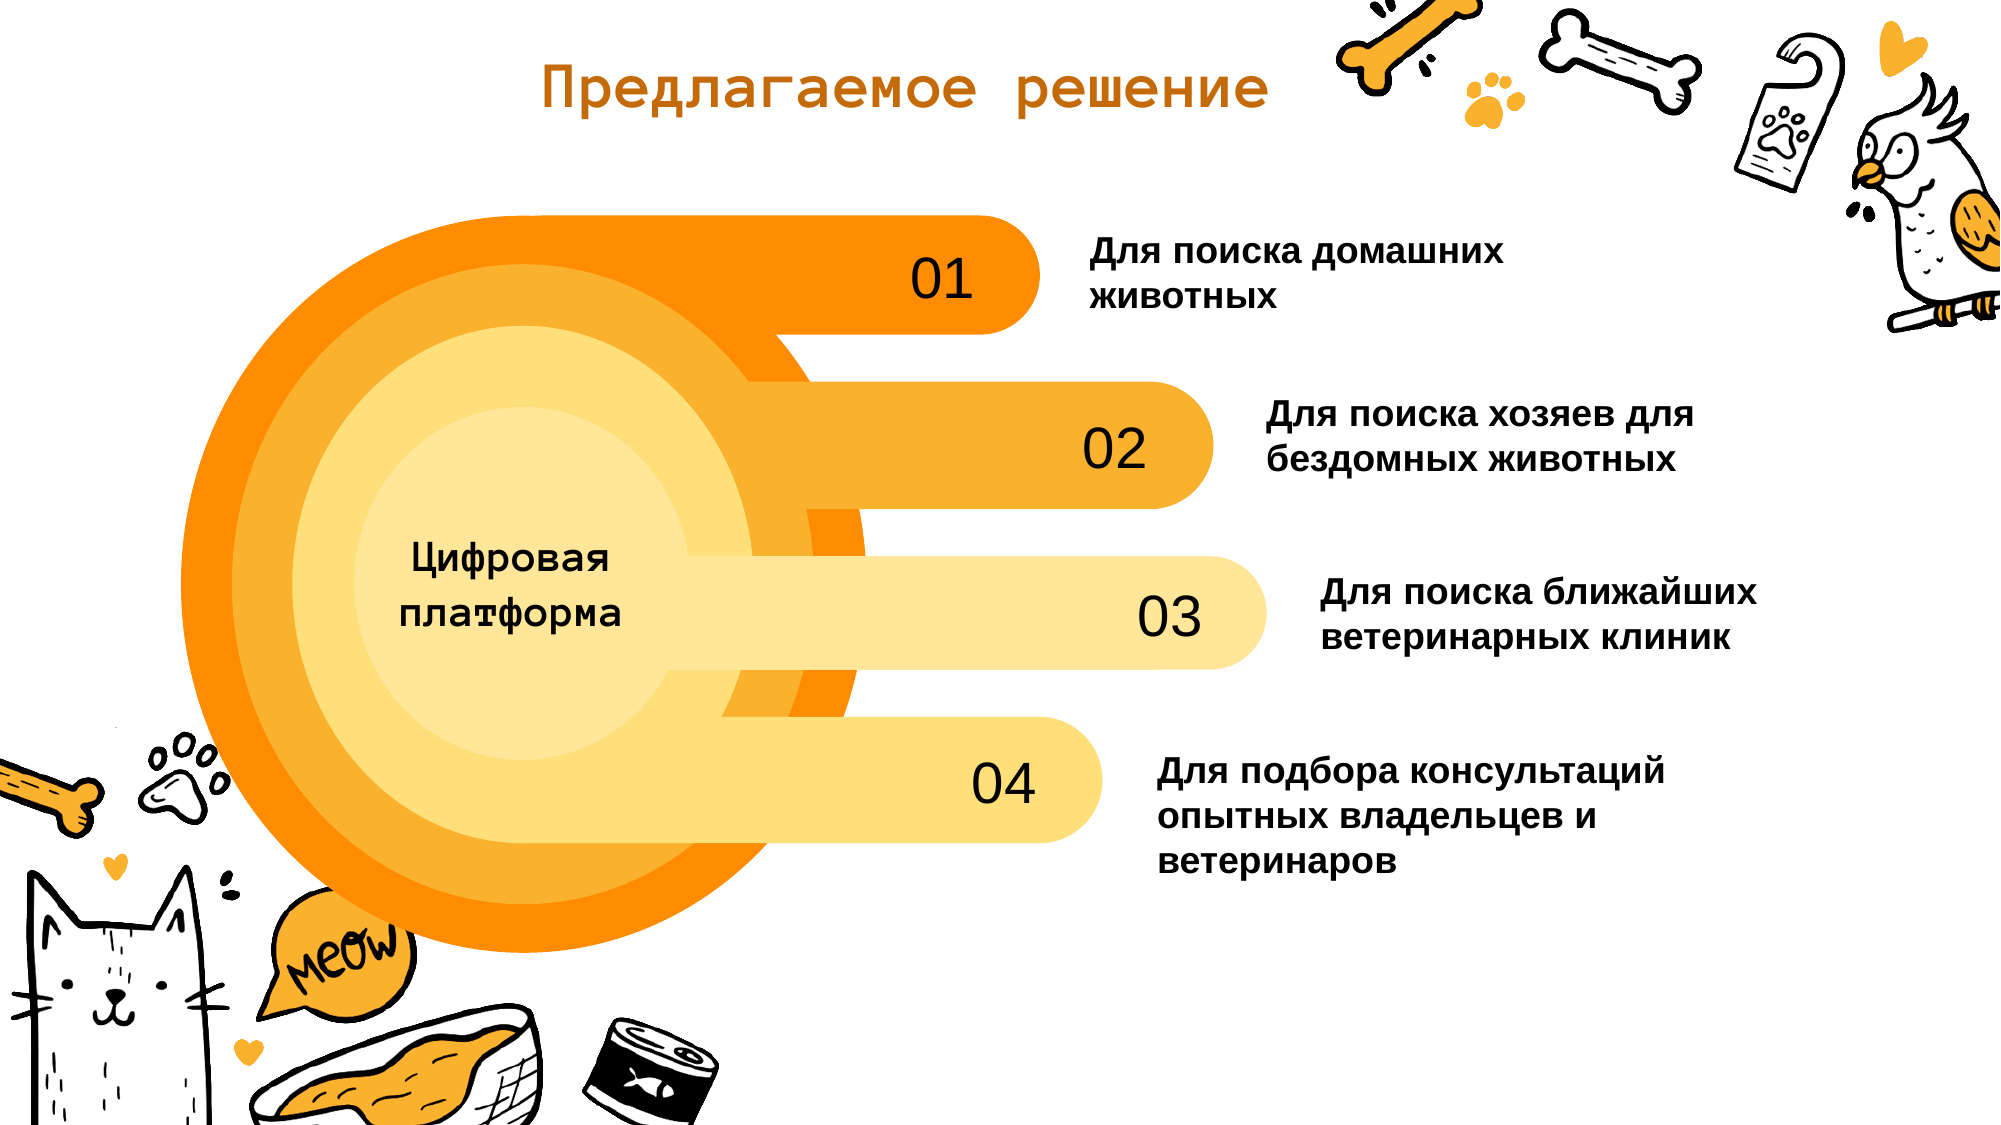

Предлагаемое решение
01

Для поиска домашних животных

Lorem Ipsum
02
Для поиска хозяев для бездомных животных

Цифровая платформа
03
Для поиска ближайших ветеринарных клиник
04
Для подбора консультаций опытных владельцев и ветеринаров